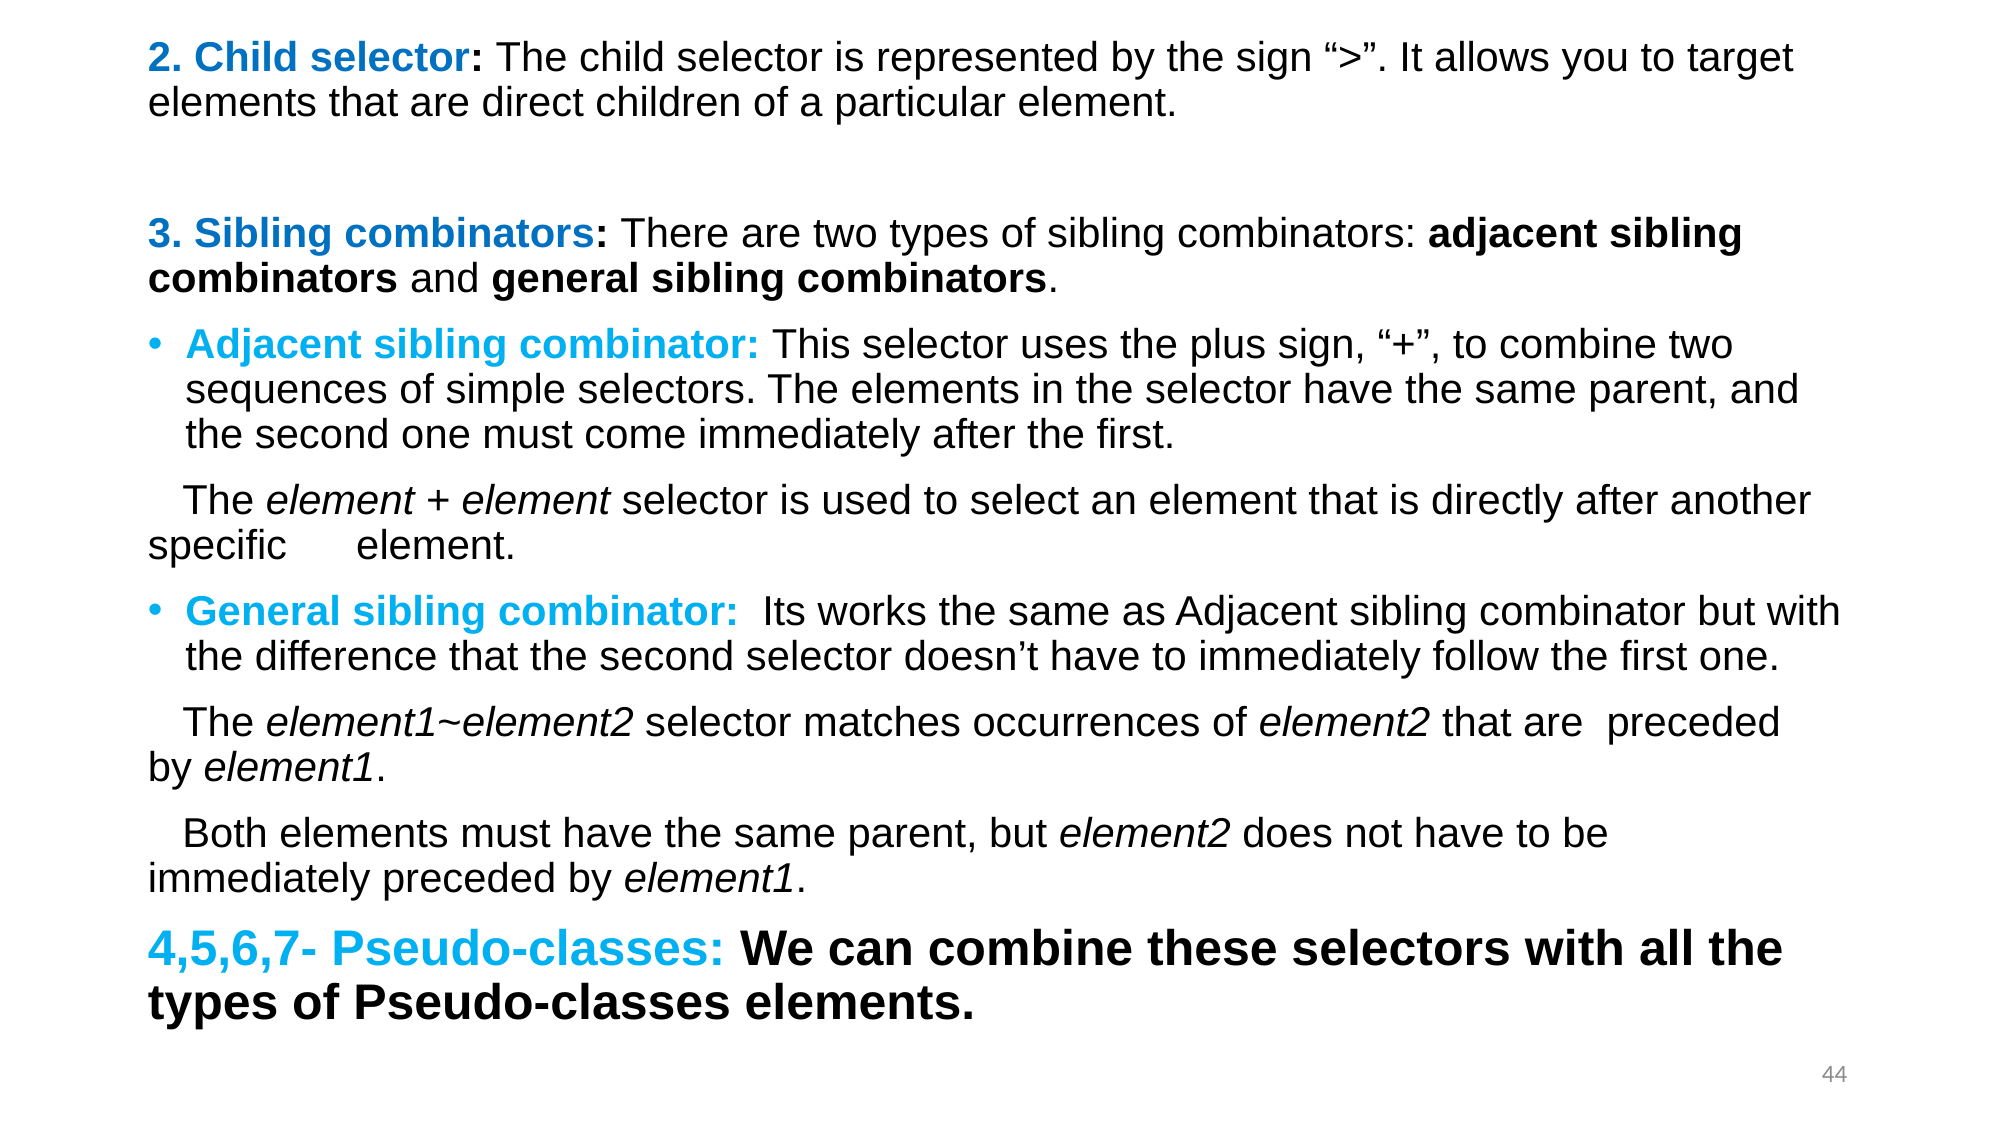

2. Child selector: The child selector is represented by the sign “>”. It allows you to target elements that are direct children of a particular element.

3. Sibling combinators: There are two types of sibling combinators: adjacent sibling combinators and general sibling combinators.
Adjacent sibling combinator: This selector uses the plus sign, “+”, to combine two sequences of simple selectors. The elements in the selector have the same parent, and the second one must come immediately after the first.
   The element + element selector is used to select an element that is directly after another specific      element.
General sibling combinator:  Its works the same as Adjacent sibling combinator but with the difference that the second selector doesn’t have to immediately follow the first one.
   The element1~element2 selector matches occurrences of element2 that are  preceded by element1.
   Both elements must have the same parent, but element2 does not have to be immediately preceded by element1.
4,5,6,7- Pseudo-classes: We can combine these selectors with all the types of Pseudo-classes elements.
44